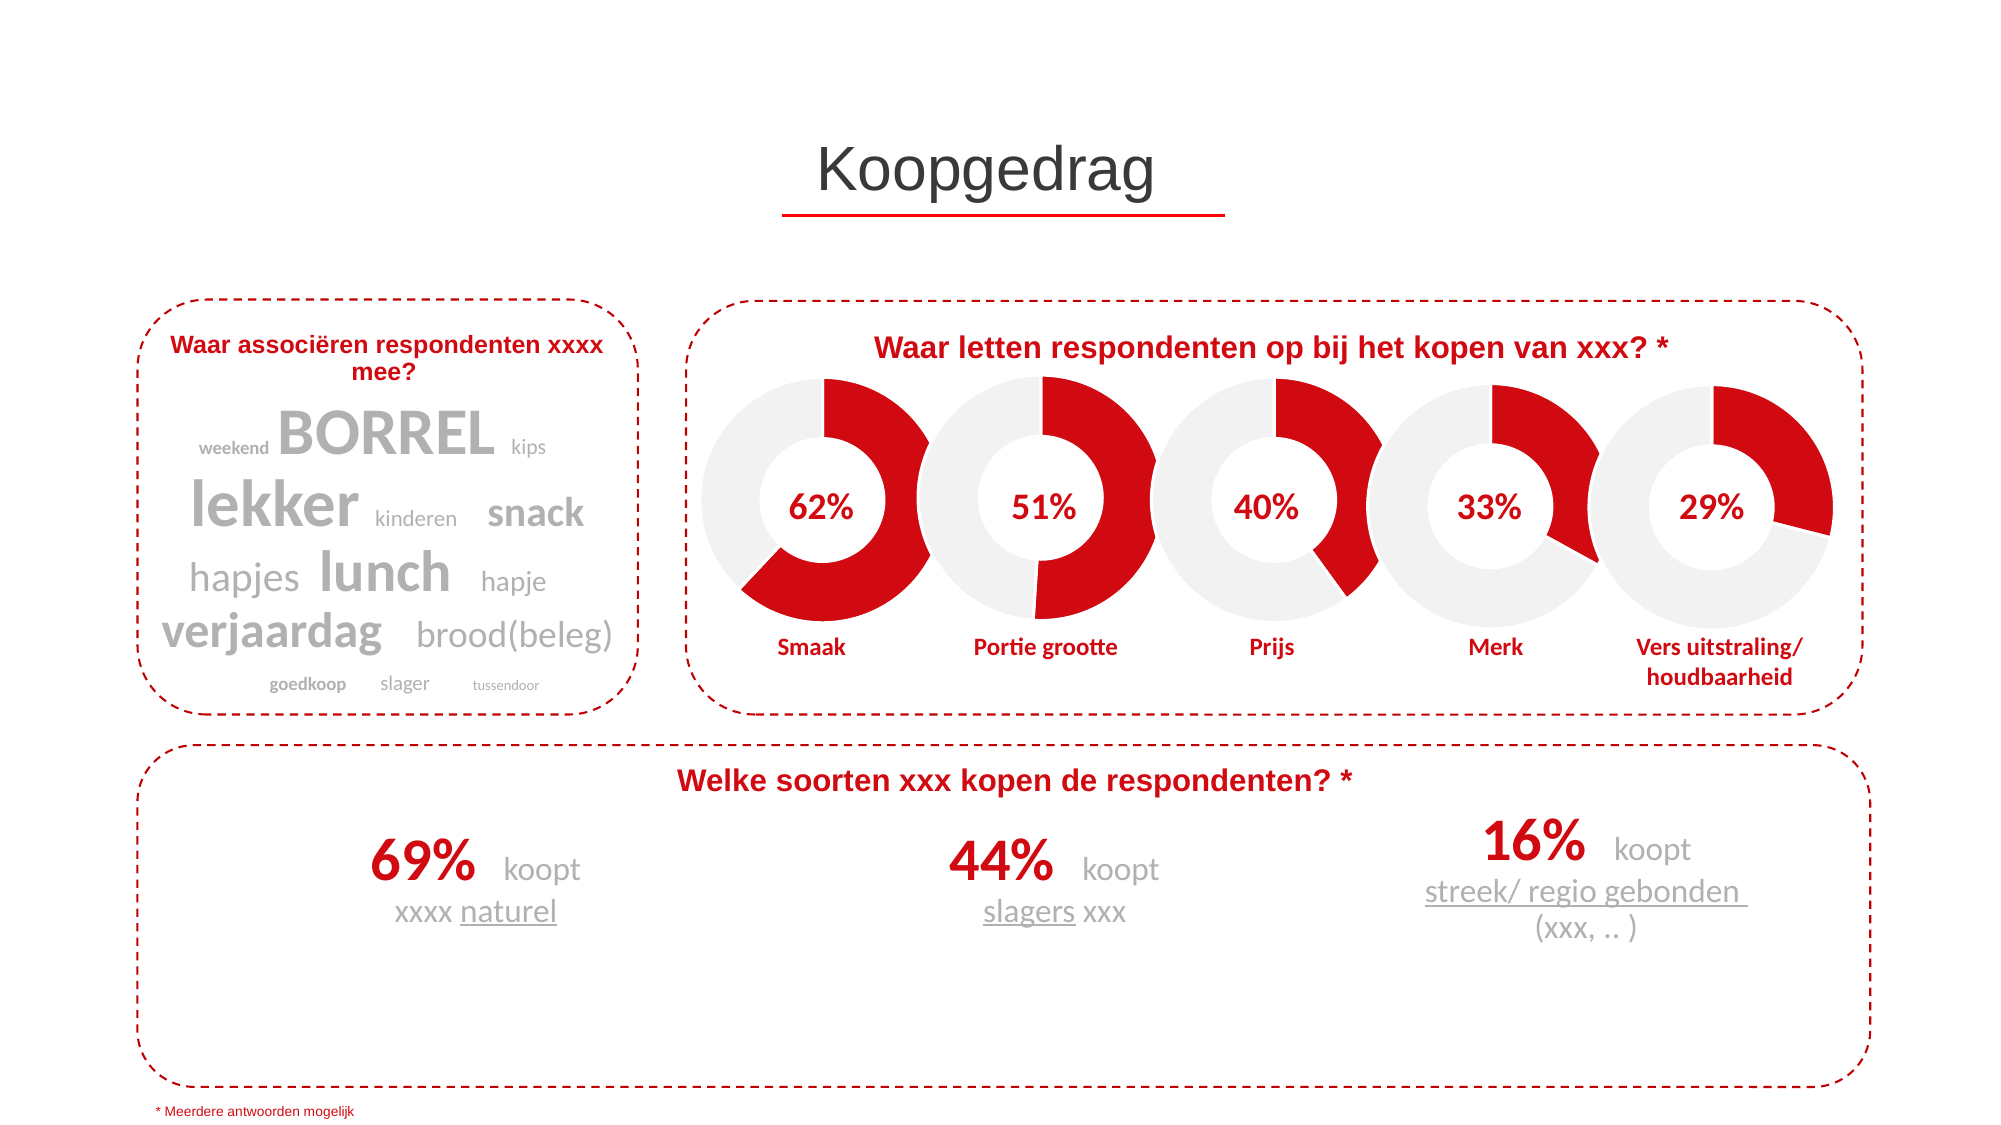

# Koopgedrag

Waar letten respondenten op bij het kopen van xxx? *
Waar associëren respondenten xxxx mee?

### Chart

| Category |  |
|---|---|

### Chart

| Category |  |
|---|---|

### Chart

| Category |  |
|---|---|

### Chart

| Category |  |
|---|---|

### Chart

| Category |  |
|---|---|
weekend  BORREL kips   lekker kinderen       snack
hapjes   lunch    hapje       verjaardag   brood(beleg)     goedkoop    slager         tussendoor
62%
51%
40%
33%
29%
Smaak
Portie grootte
Prijs
Merk
Vers uitstraling/
houdbaarheid
Welke soorten xxx kopen de respondenten? *
16%  koopt
streek/ regio gebonden
(xxx, .. )
69%  koopt
xxxx naturel
44%  koopt
slagers xxx
* Meerdere antwoorden mogelijk